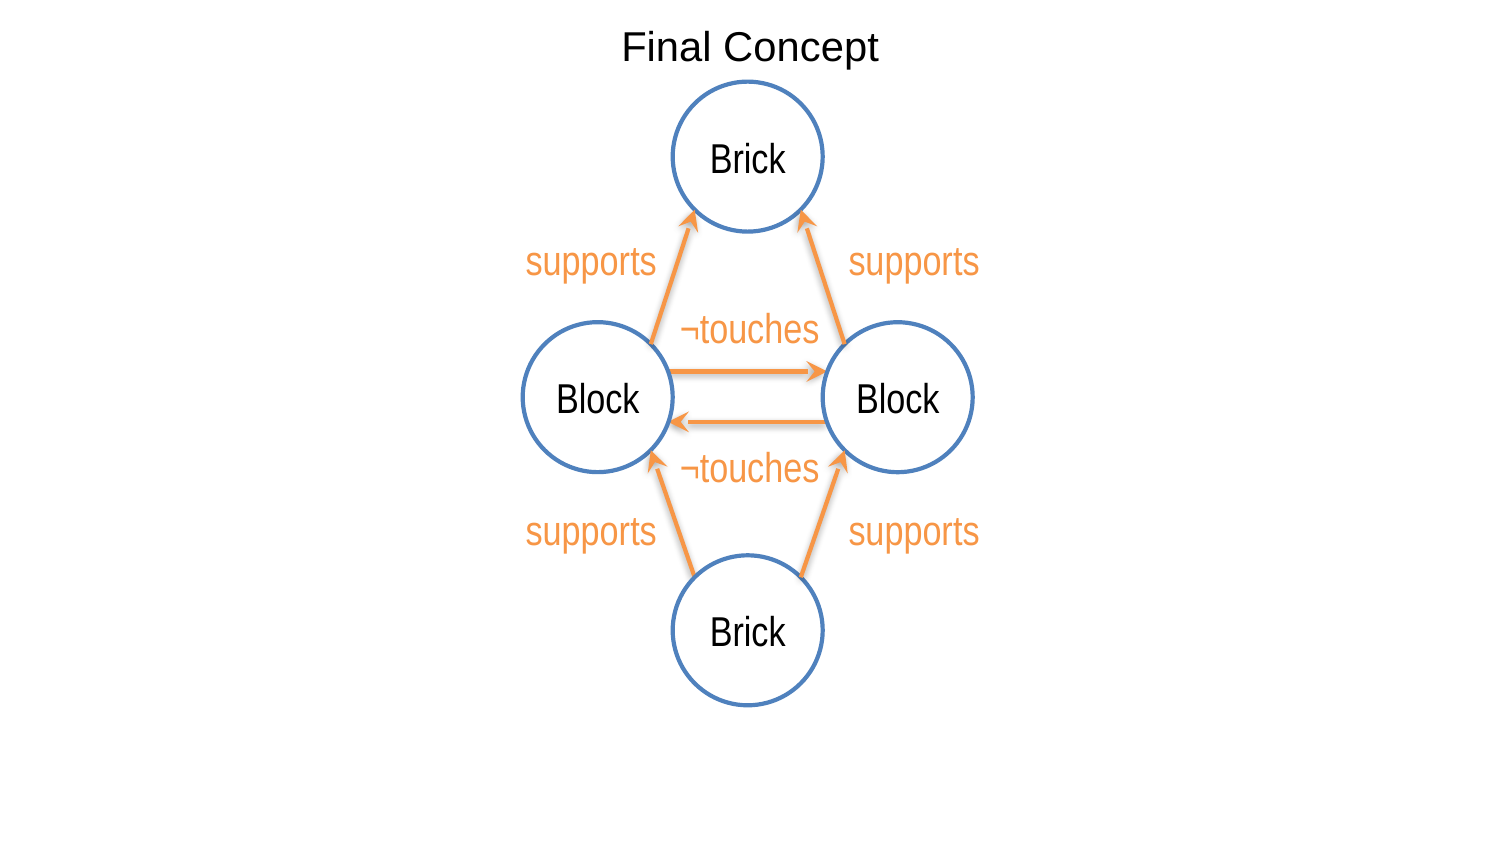

Final Concept
Brick
supports
supports
¬touches
Block
Block
¬touches
supports
supports
Brick